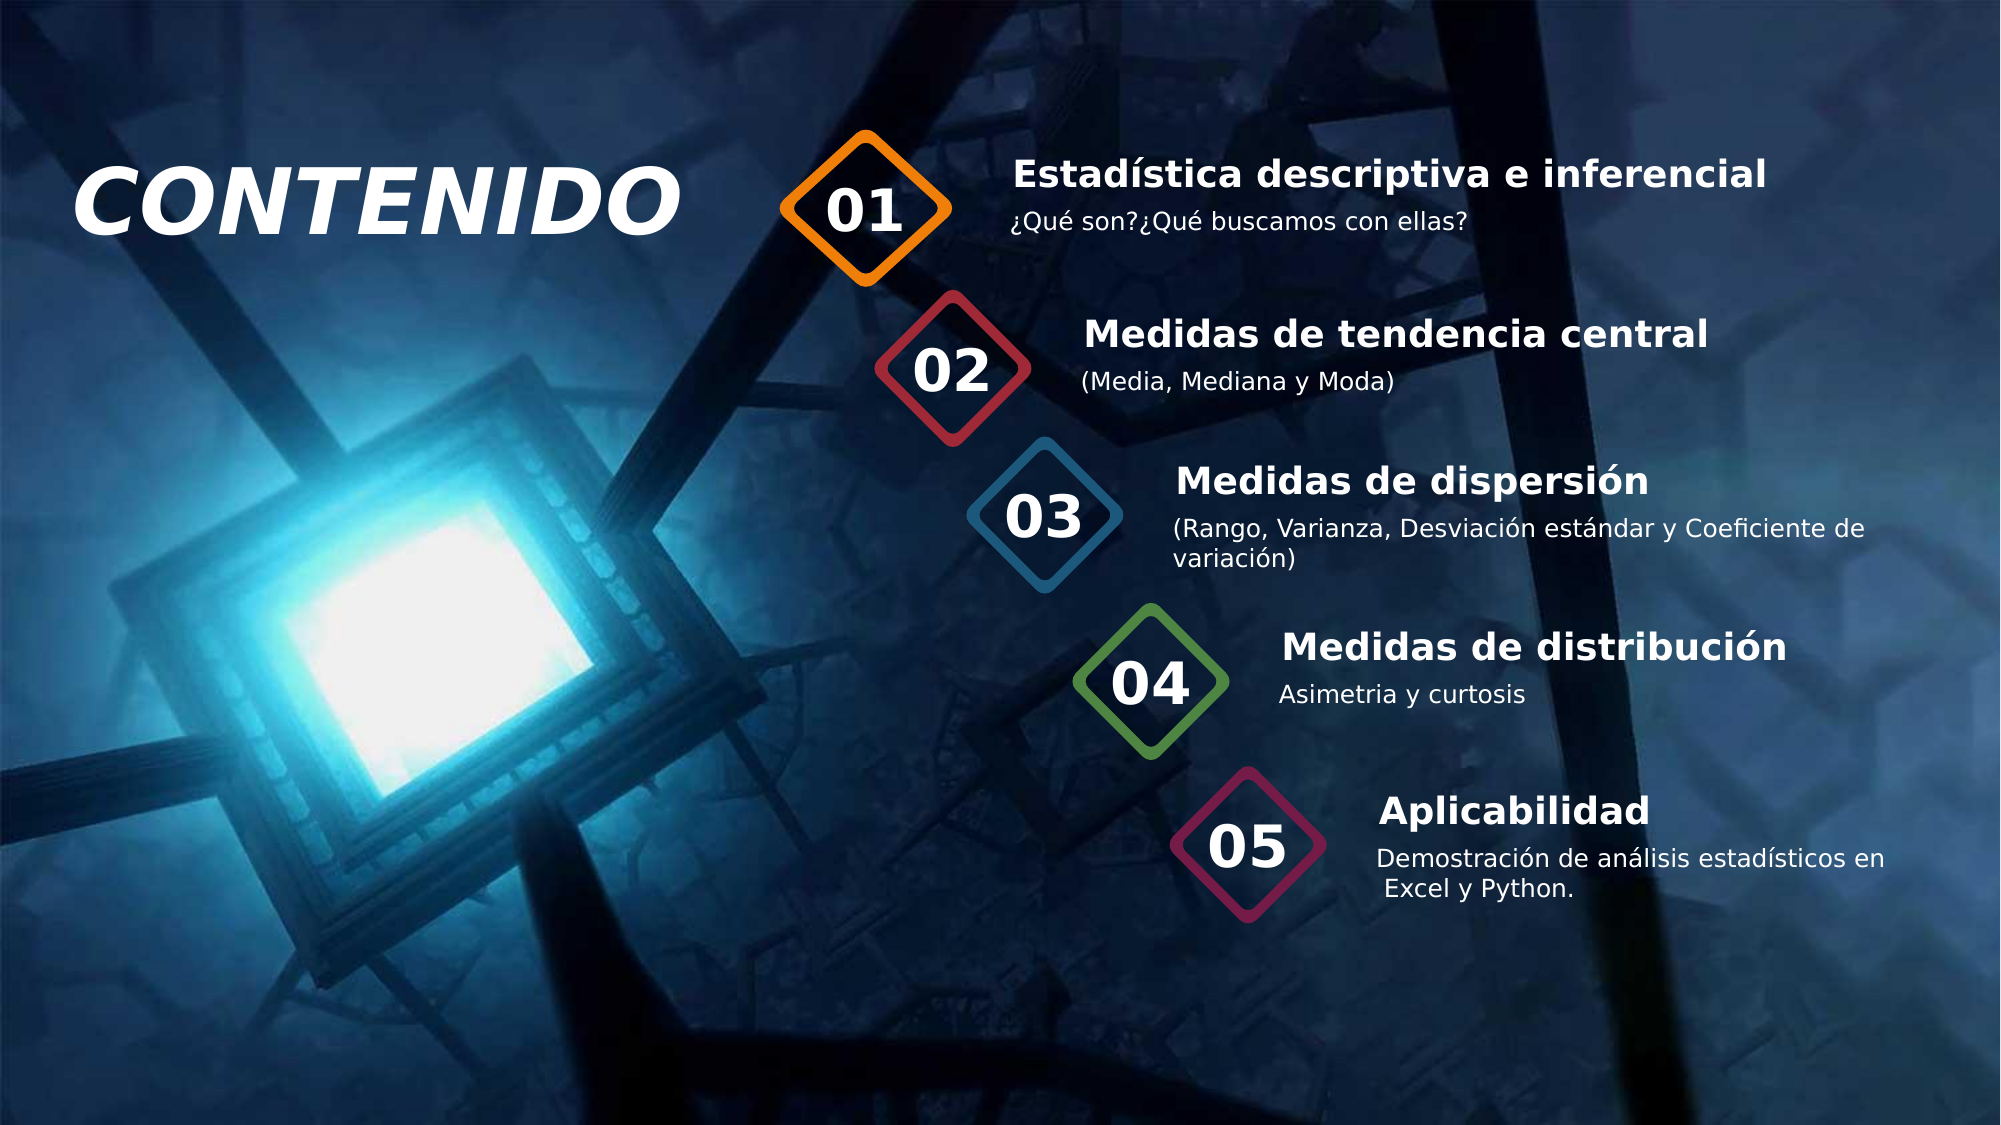

Estadística descriptiva e inferencial
¿Qué son?¿Qué buscamos con ellas?
01
CONTENIDO

Medidas de tendencia central
(Media, Mediana y Moda)
02

Medidas de dispersión
(Rango, Varianza, Desviación estándar y Coeficiente de variación)
03

Medidas de distribución
Asimetria y curtosis
04

Aplicabilidad
Demostración de análisis estadísticos en
 Excel y Python.
05